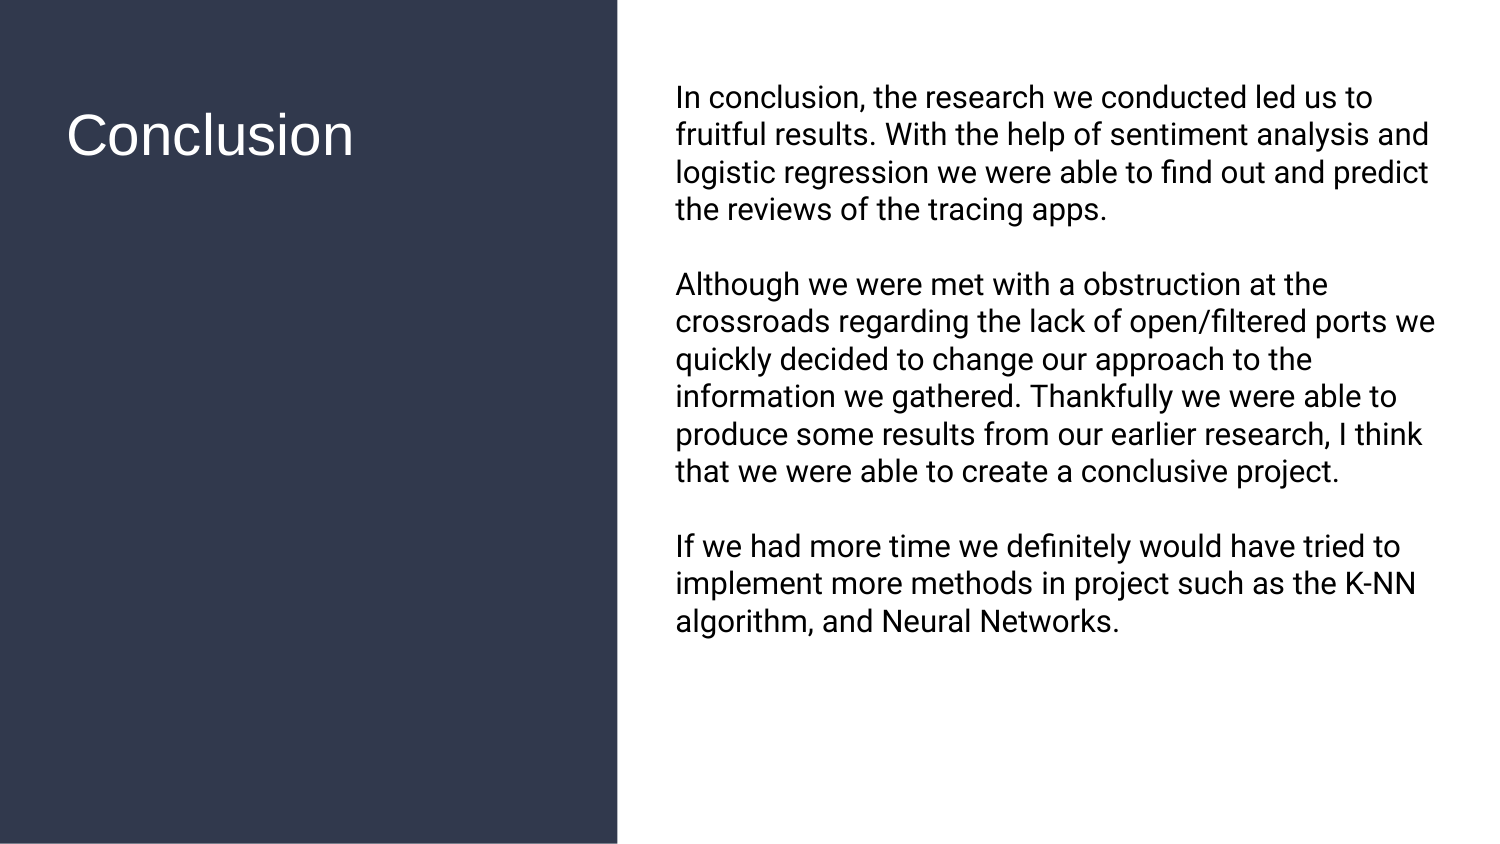

In conclusion, the research we conducted led us to fruitful results. With the help of sentiment analysis and logistic regression we were able to find out and predict the reviews of the tracing apps.

Although we were met with a obstruction at the crossroads regarding the lack of open/filtered ports we quickly decided to change our approach to the information we gathered. Thankfully we were able to produce some results from our earlier research, I think that we were able to create a conclusive project.

If we had more time we definitely would have tried to implement more methods in project such as the K-NN algorithm, and Neural Networks.
# Conclusion